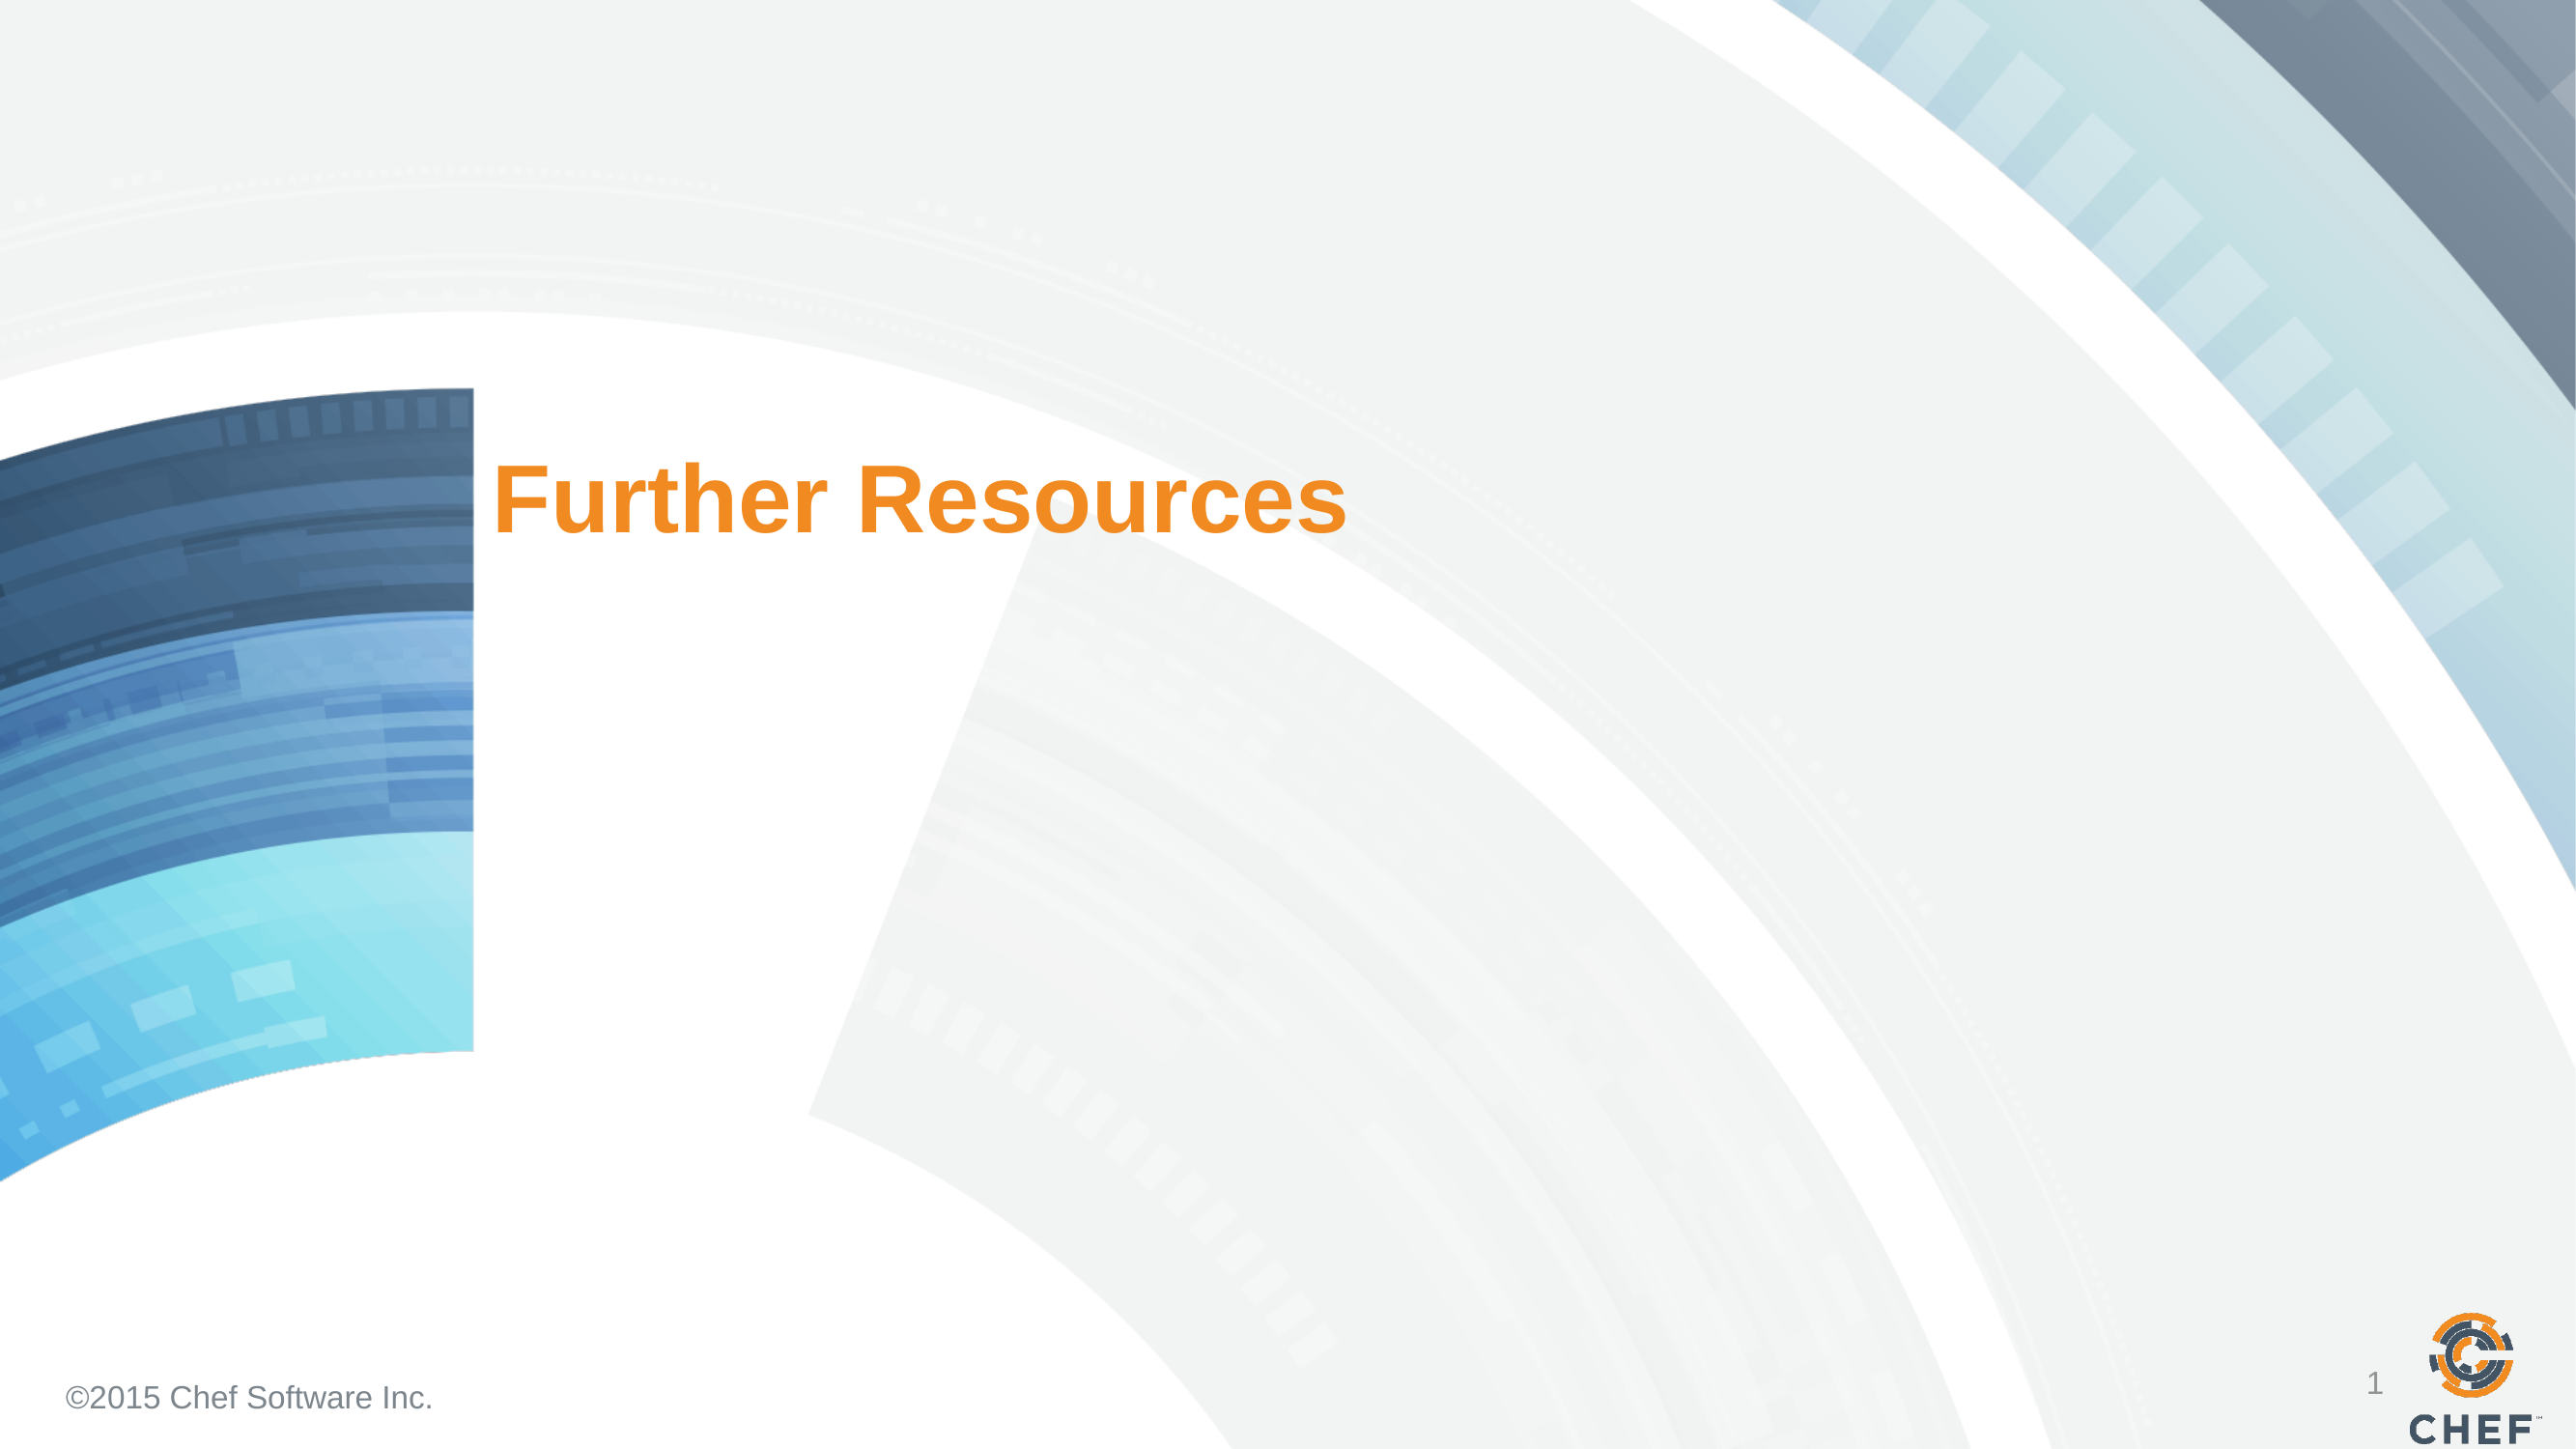

# Further Resources

1
©2015 Chef Software Inc.